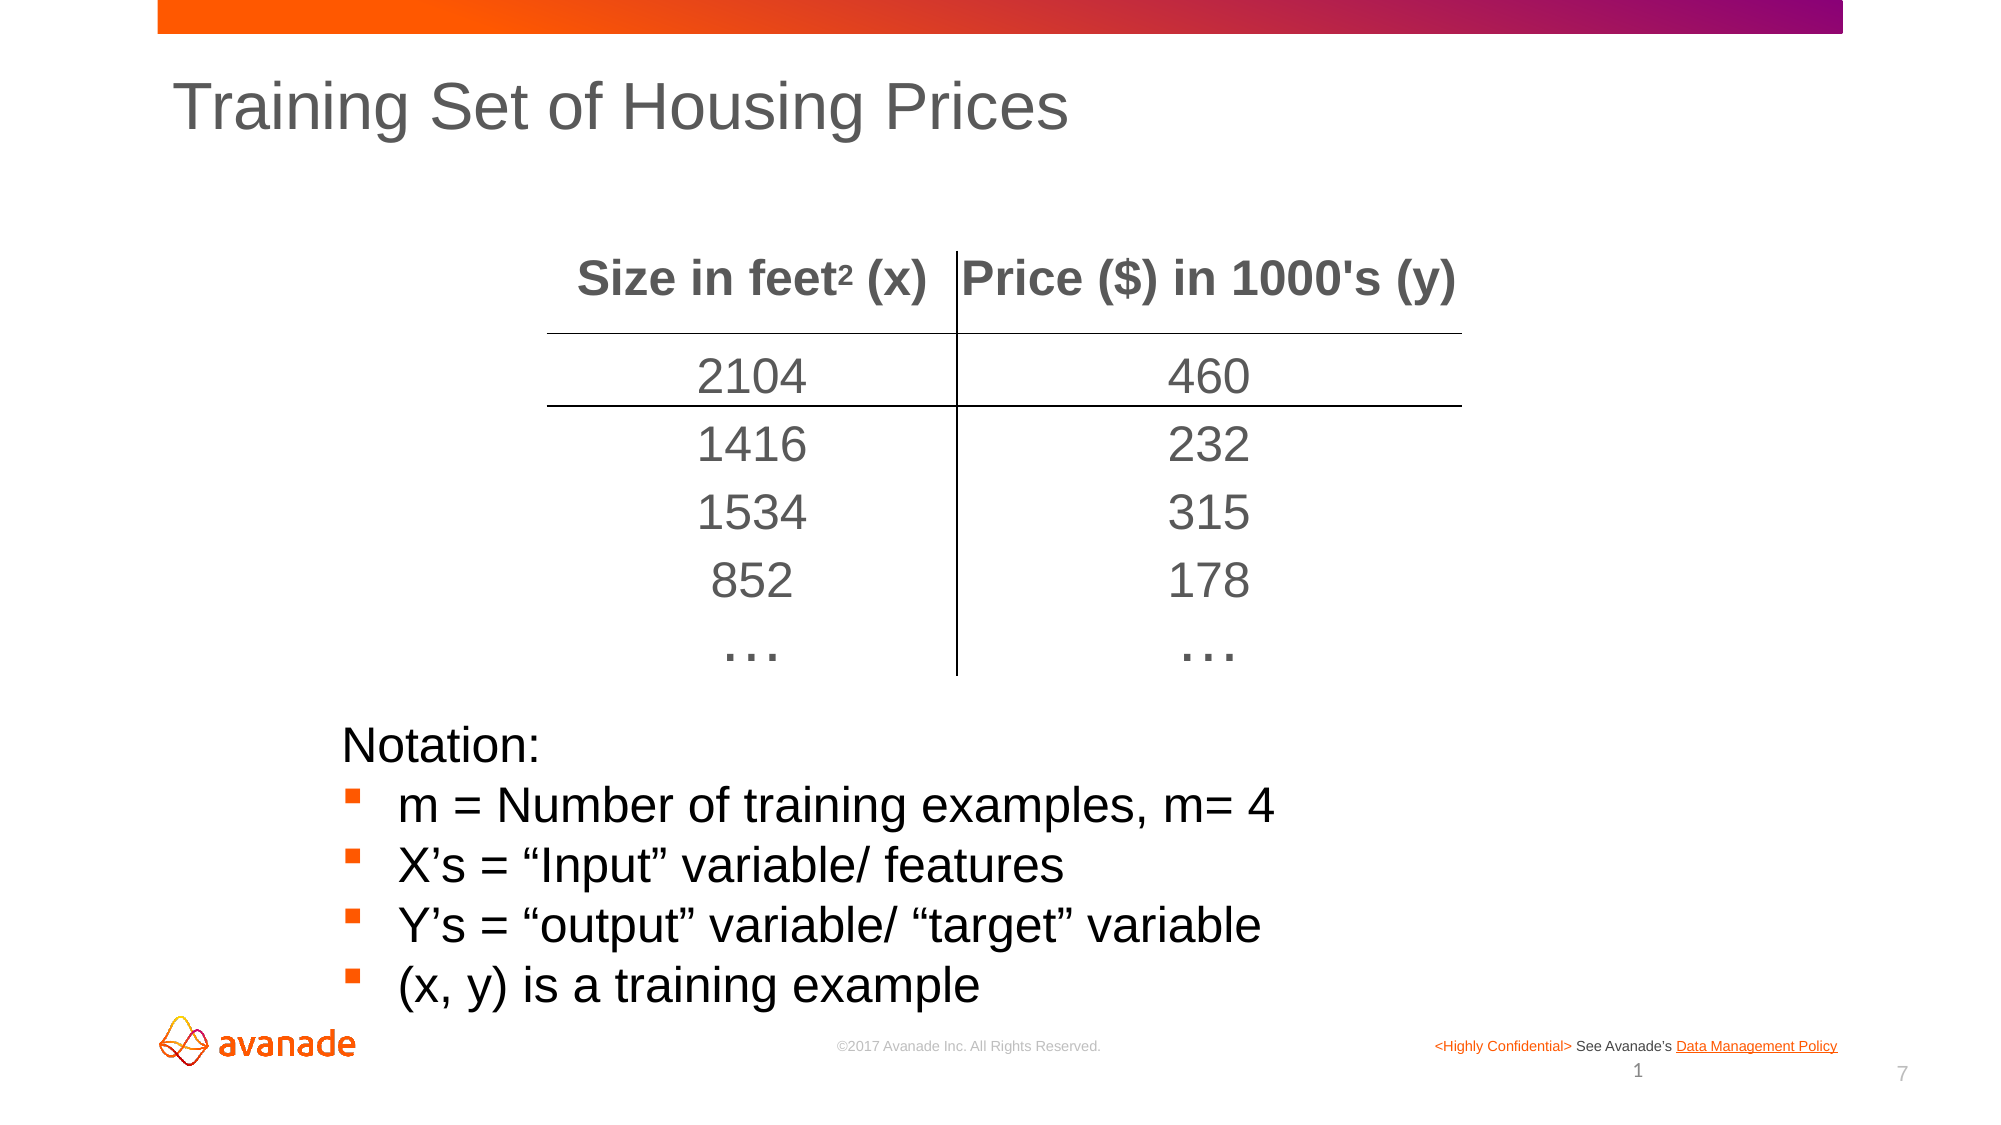

# Training Set of Housing Prices
| Size in feet2 (x) | Price ($) in 1000's (y) |
| --- | --- |
| 2104 | 460 |
| 1416 | 232 |
| 1534 | 315 |
| 852 | 178 |
| … | … |
Notation:
m = Number of training examples, m= 4
X’s = “Input” variable/ features
Y’s = “output” variable/ “target” variable
(x, y) is a training example
7
1